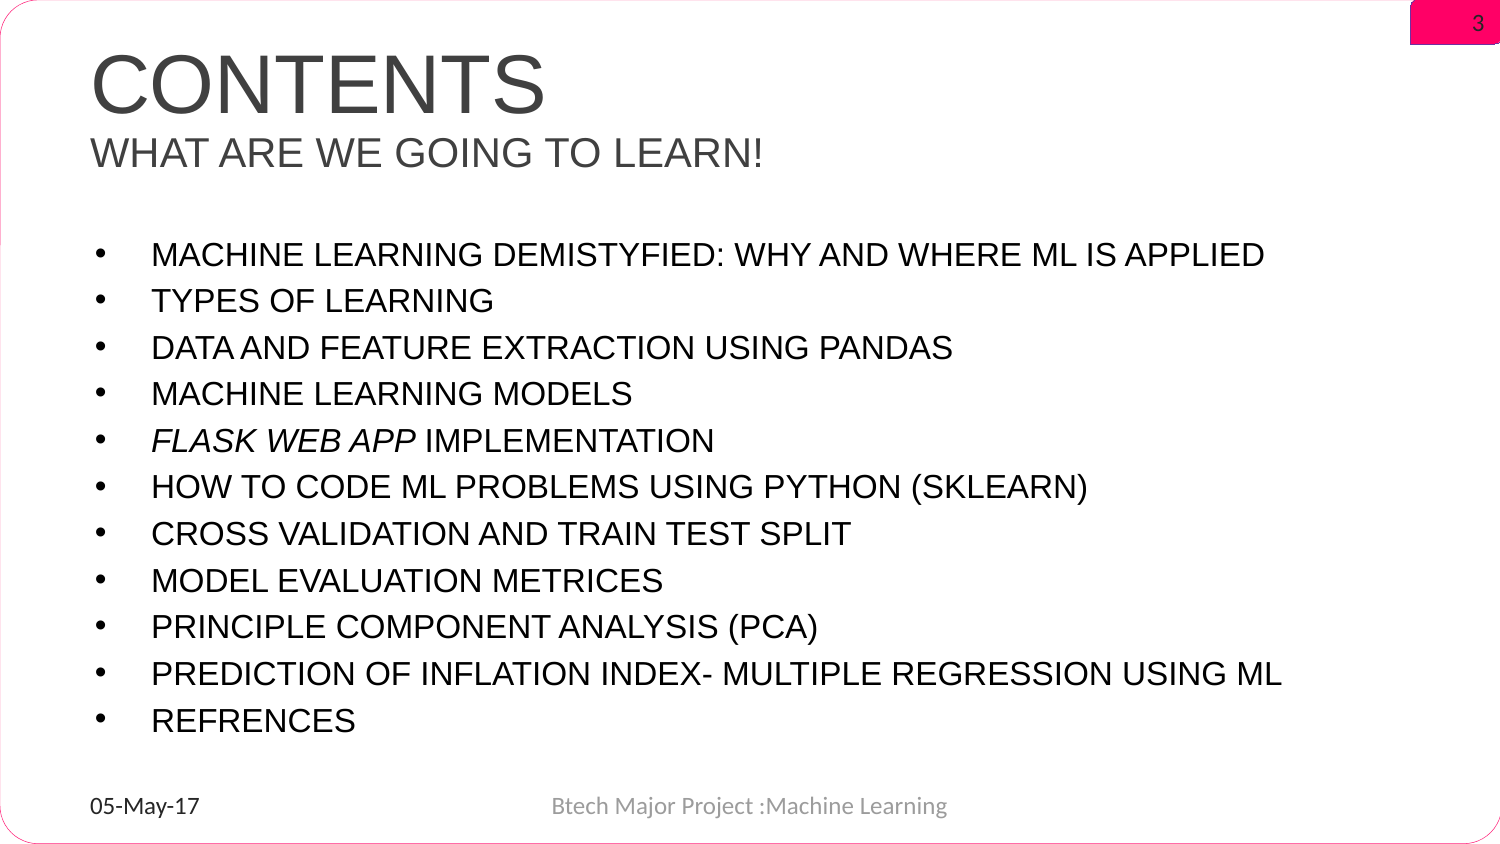

3
CONTENTS
# WHAT ARE WE GOING TO LEARN!
MACHINE LEARNING DEMISTYFIED: WHY AND WHERE ML IS APPLIED
TYPES OF LEARNING
DATA AND FEATURE EXTRACTION USING PANDAS
MACHINE LEARNING MODELS
FLASK WEB APP IMPLEMENTATION
HOW TO CODE ML PROBLEMS USING PYTHON (SKLEARN)
CROSS VALIDATION AND TRAIN TEST SPLIT
MODEL EVALUATION METRICES
PRINCIPLE COMPONENT ANALYSIS (PCA)
PREDICTION OF INFLATION INDEX- MULTIPLE REGRESSION USING ML
REFRENCES

05-May-17
Btech Major Project :Machine Learning